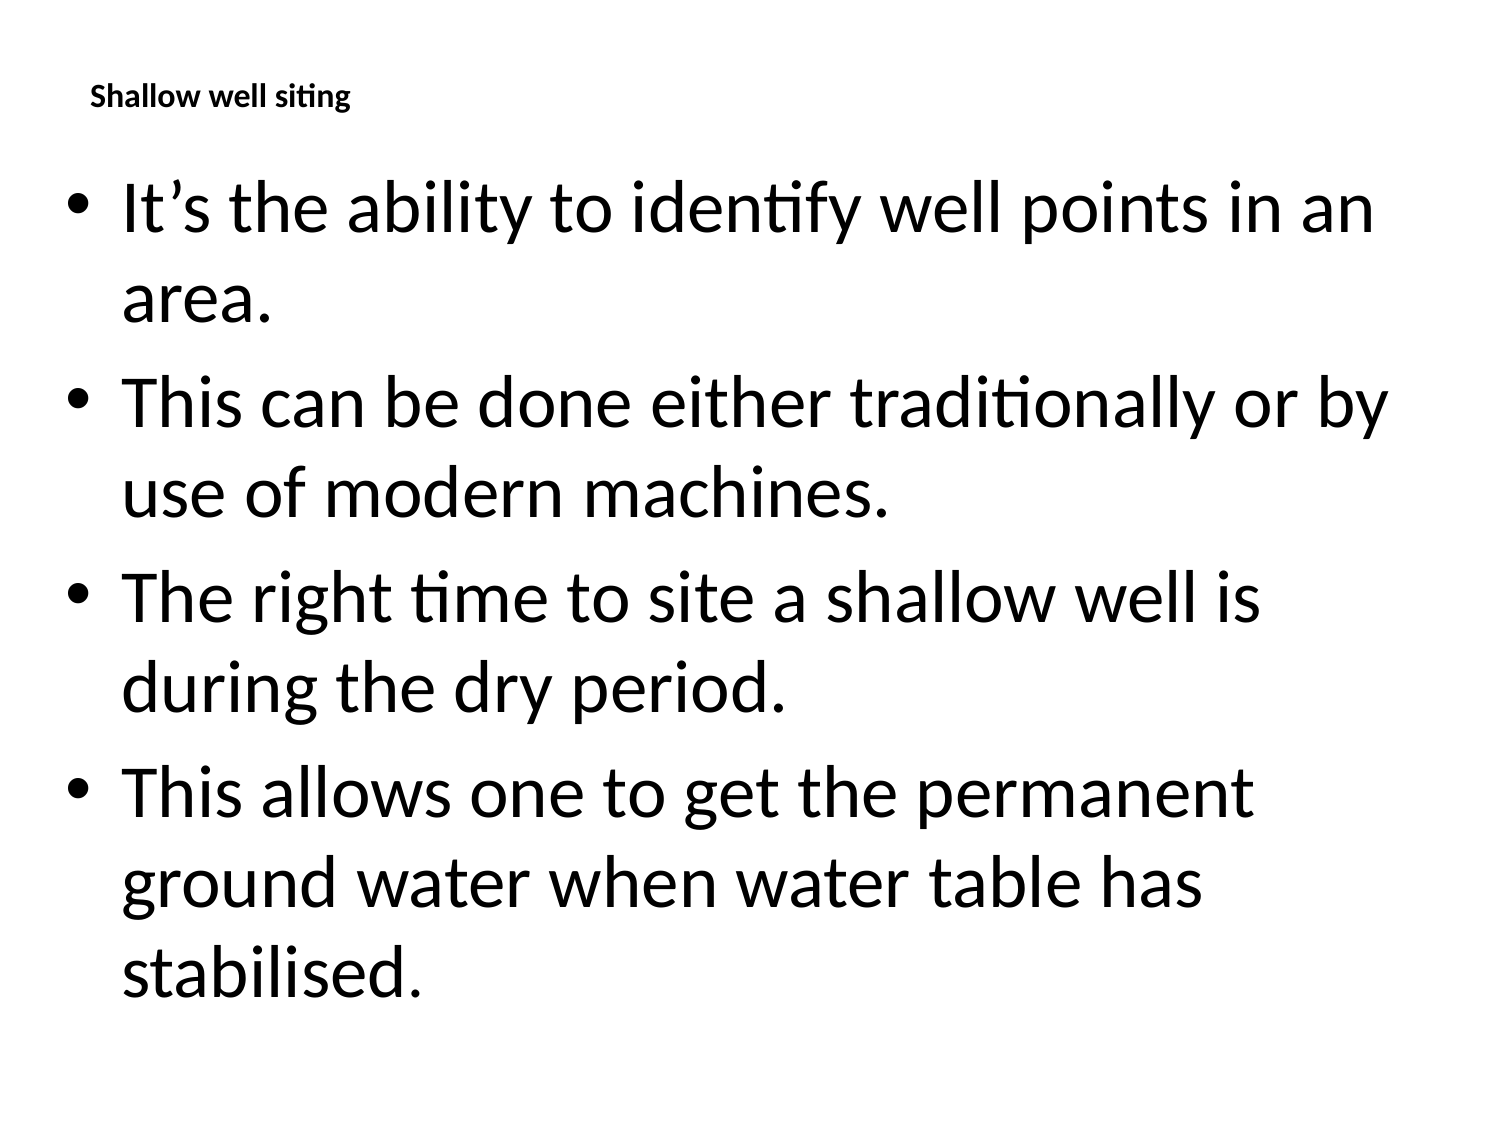

# Shallow well siting
It’s the ability to identify well points in an area.
This can be done either traditionally or by use of modern machines.
The right time to site a shallow well is during the dry period.
This allows one to get the permanent ground water when water table has stabilised.